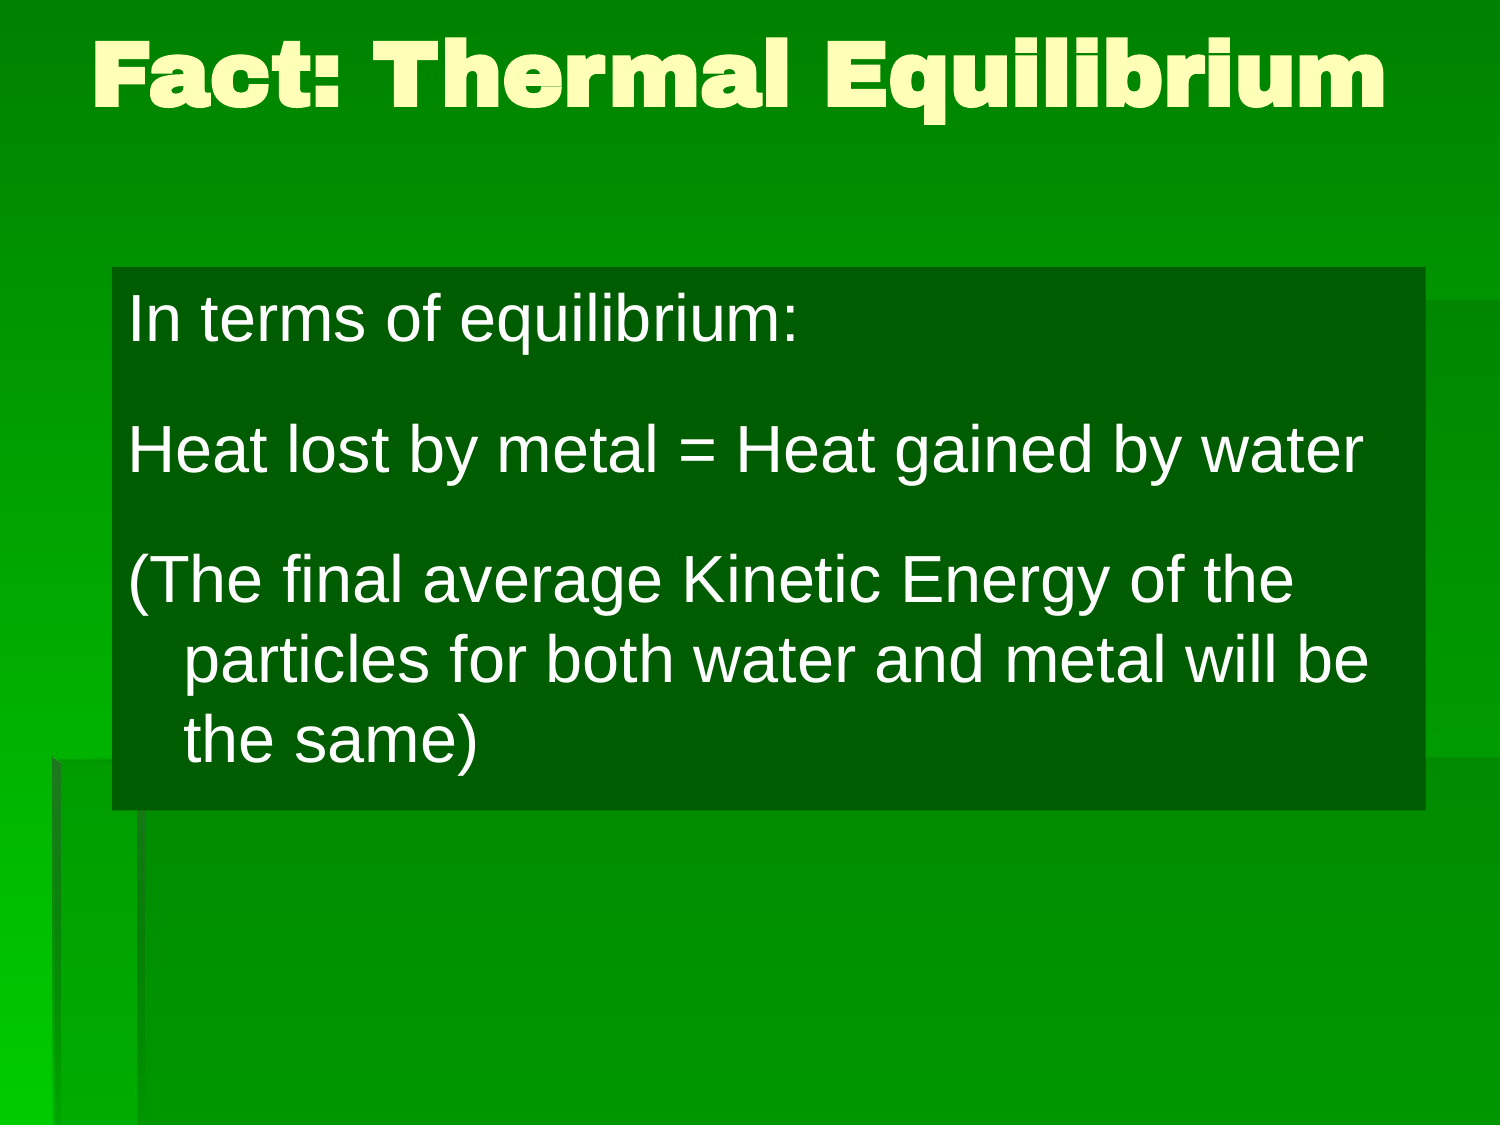

# Fact: Thermal Equilibrium
In terms of equilibrium:
Heat lost by metal = Heat gained by water
(The final average Kinetic Energy of the particles for both water and metal will be the same)